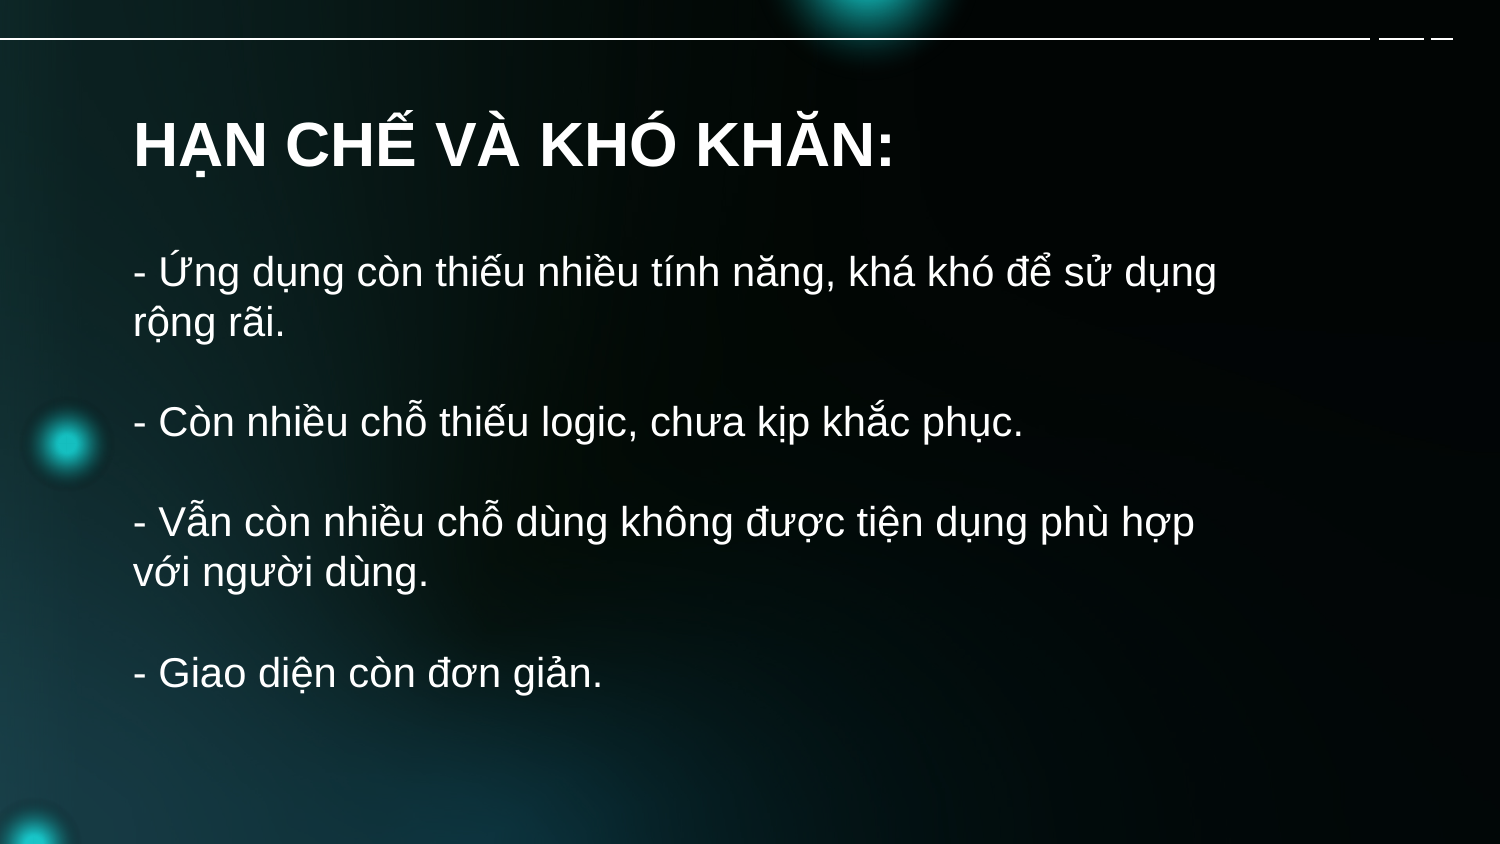

# HẠN CHẾ VÀ KHÓ KHĂN:
- Ứng dụng còn thiếu nhiều tính năng, khá khó để sử dụng rộng rãi.

- Còn nhiều chỗ thiếu logic, chưa kịp khắc phục.

- Vẫn còn nhiều chỗ dùng không được tiện dụng phù hợp với người dùng.

- Giao diện còn đơn giản.